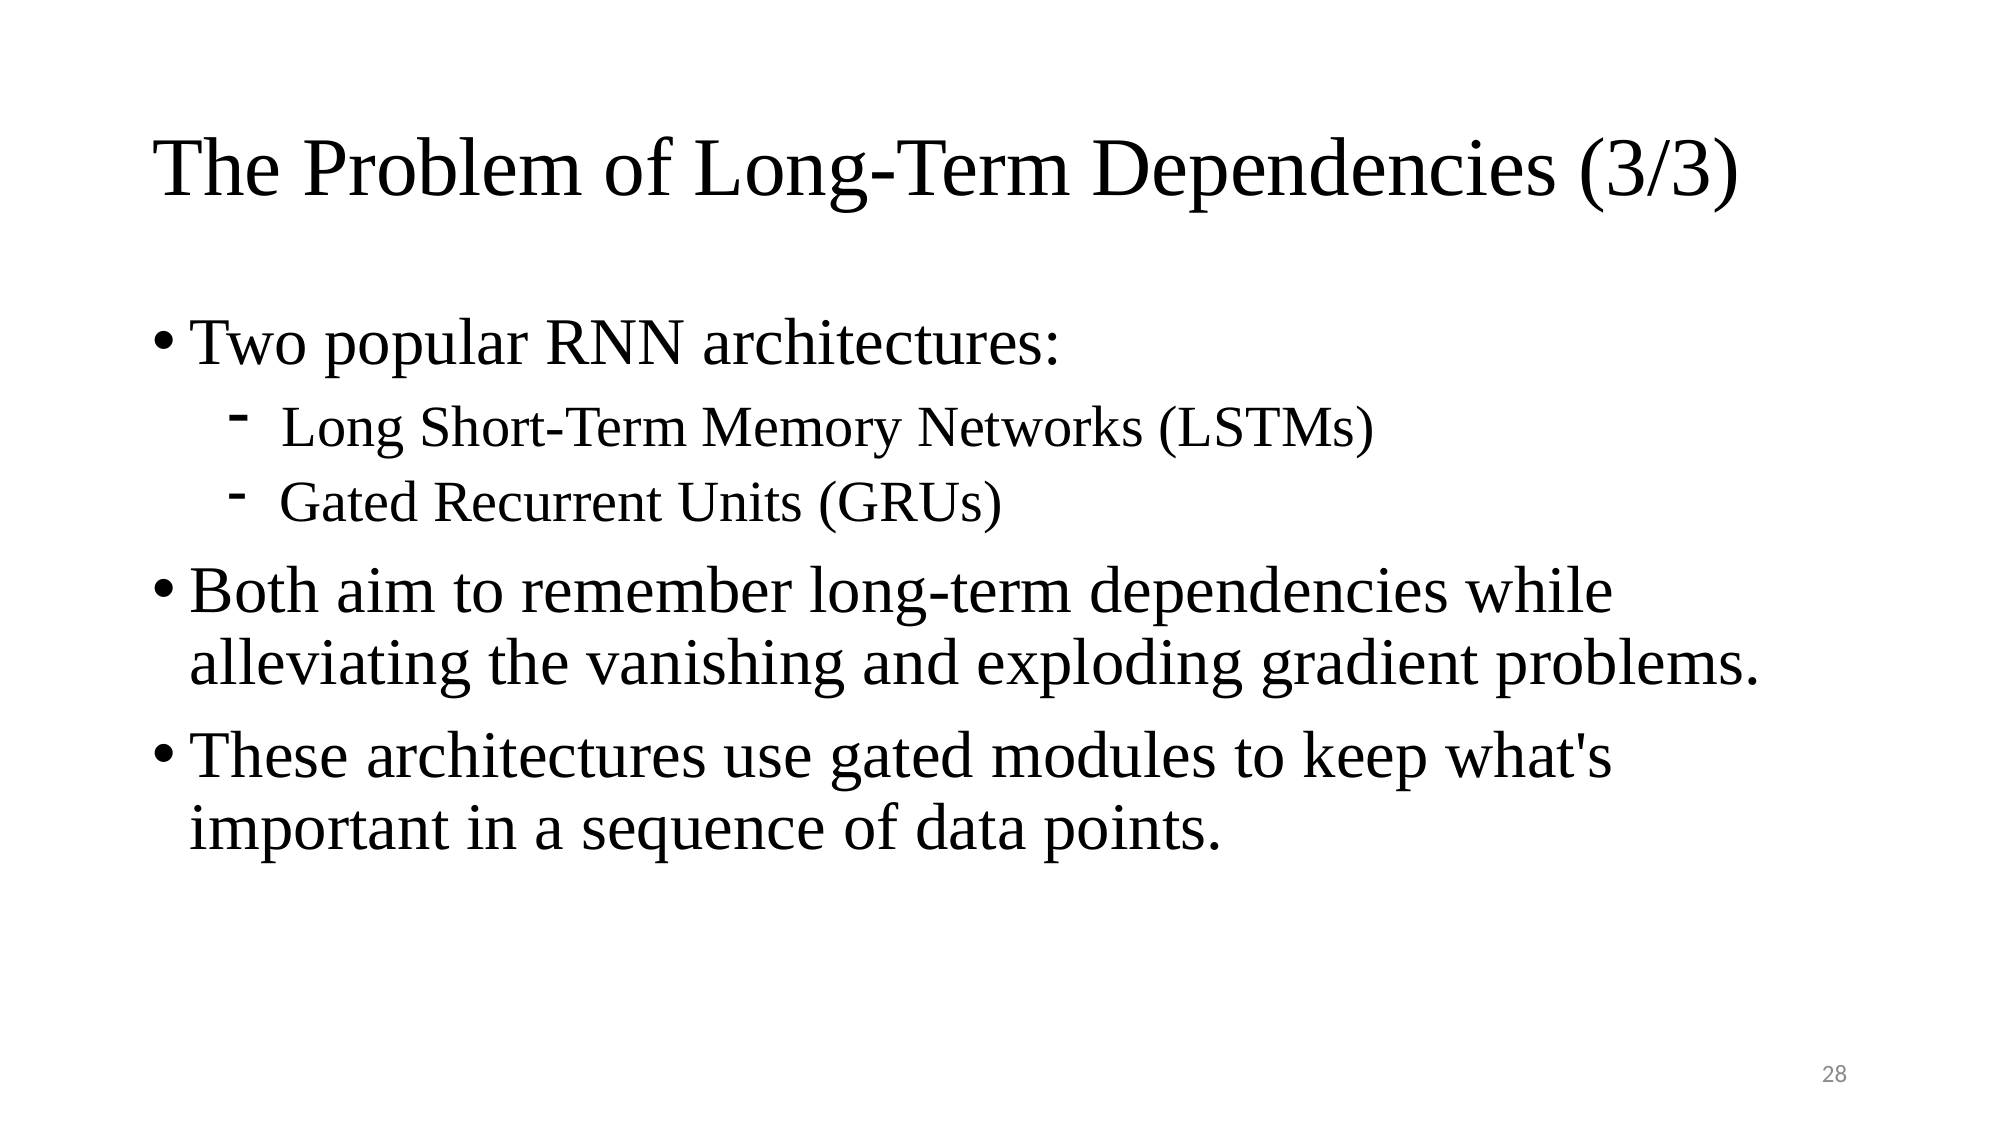

# The Problem of Long-Term Dependencies (3/3)
Two popular RNN architectures:
 Long Short-Term Memory Networks (LSTMs)
 Gated Recurrent Units (GRUs)
Both aim to remember long-term dependencies while alleviating the vanishing and exploding gradient problems.
These architectures use gated modules to keep what's important in a sequence of data points.
28